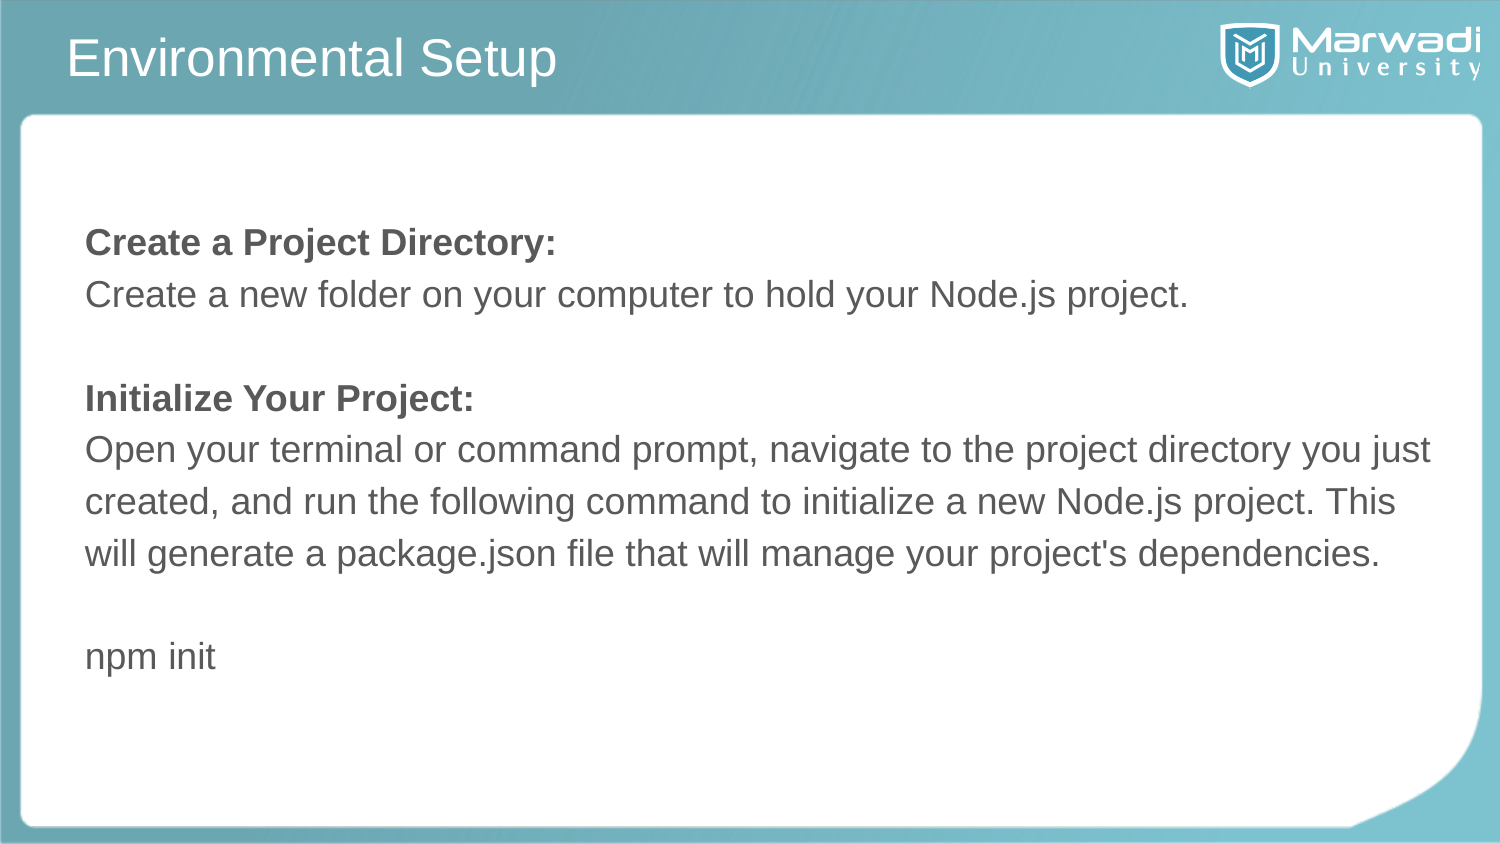

# Environmental Setup

Create a Project Directory:
Create a new folder on your computer to hold your Node.js project.

Initialize Your Project:
Open your terminal or command prompt, navigate to the project directory you just created, and run the following command to initialize a new Node.js project. This will generate a package.json file that will manage your project's dependencies.

npm init